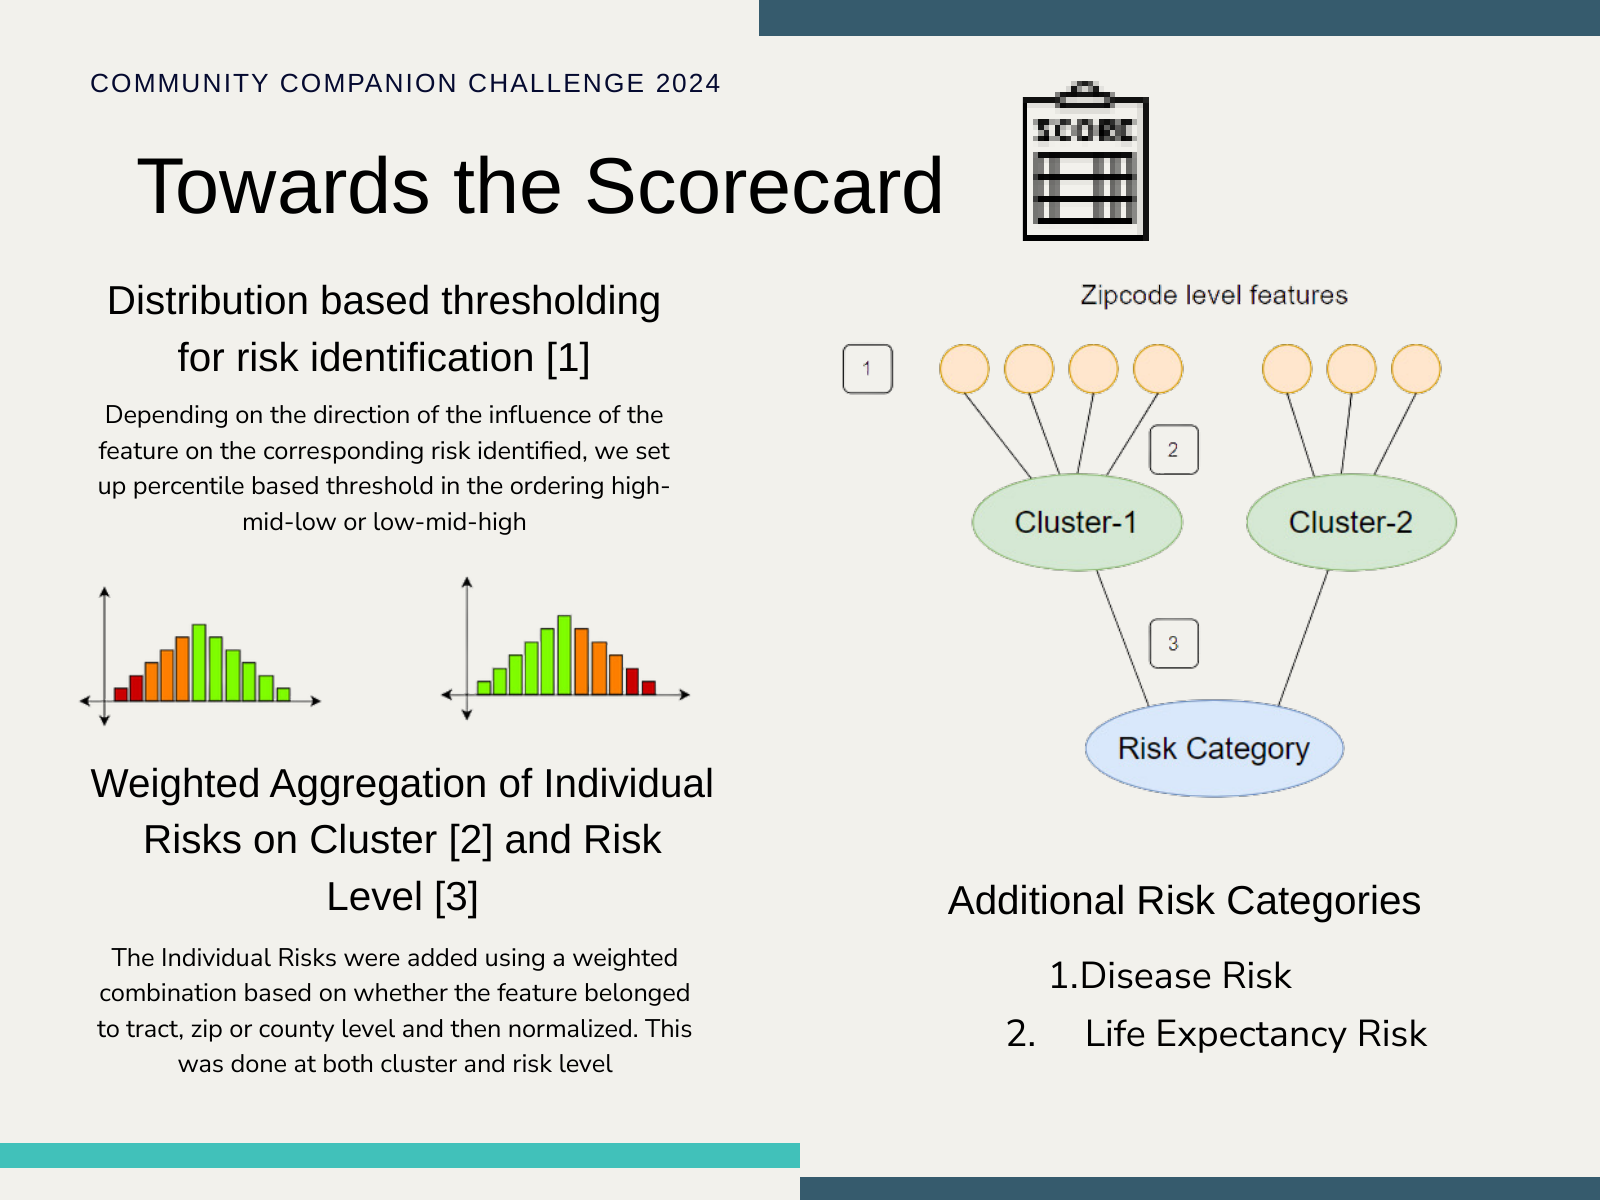

COMMUNITY COMPANION CHALLENGE 2024

Towards the Scorecard

Distribution based thresholding for risk identification [1]
Depending on the direction of the influence of the feature on the corresponding risk identified, we set up percentile based threshold in the ordering high-mid-low or low-mid-high

Weighted Aggregation of Individual Risks on Cluster [2] and Risk Level [3]
Additional Risk Categories
The Individual Risks were added using a weighted combination based on whether the feature belonged to tract, zip or county level and then normalized. This was done at both cluster and risk level
Disease Risk
2.     Life Expectancy Risk